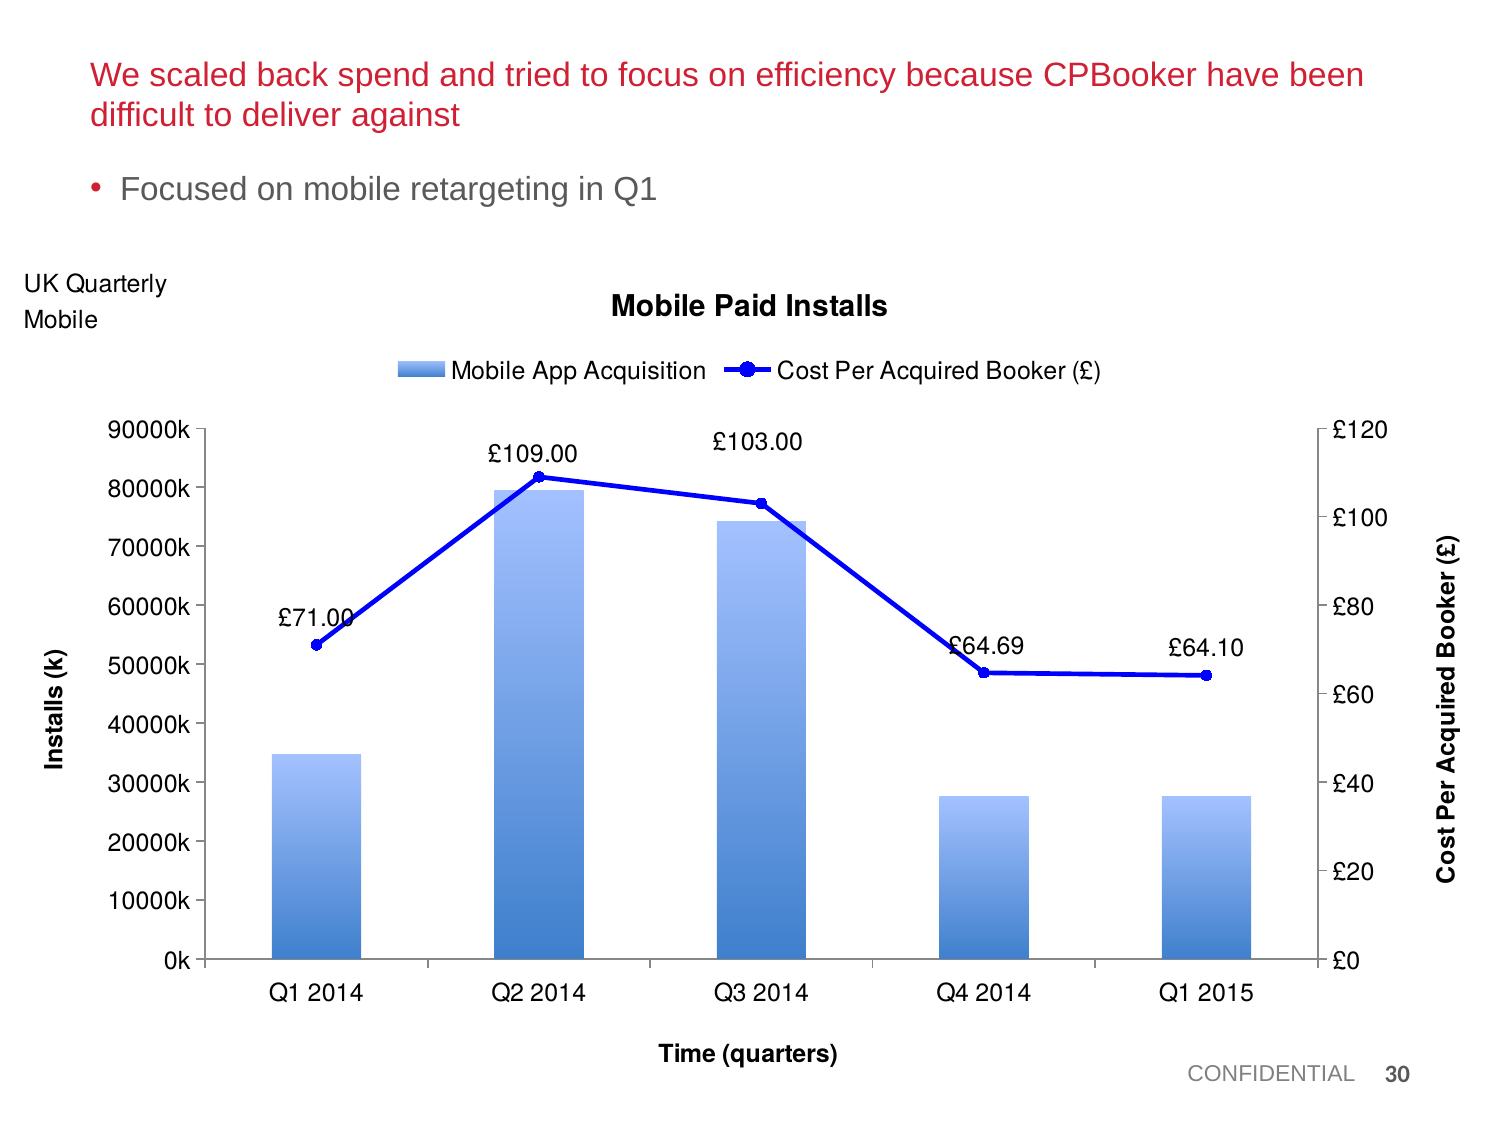

We scaled back spend and tried to focus on efficiency because CPBooker have been difficult to deliver against
Focused on mobile retargeting in Q1

### Chart: Mobile Paid Installs

| Category | Mobile App Acquisition | Cost Per Acquired Booker (£) |
|---|---|---|
| Q1 2014 | 34625.0 | 71.0 |
| Q2 2014 | 79491.0 | 109.0 |
| Q3 2014 | 74190.0 | 103.0 |
| Q4 2014 | 27580.0 | 64.69 |
| Q1 2015 | 27532.0 | 64.1 |
30